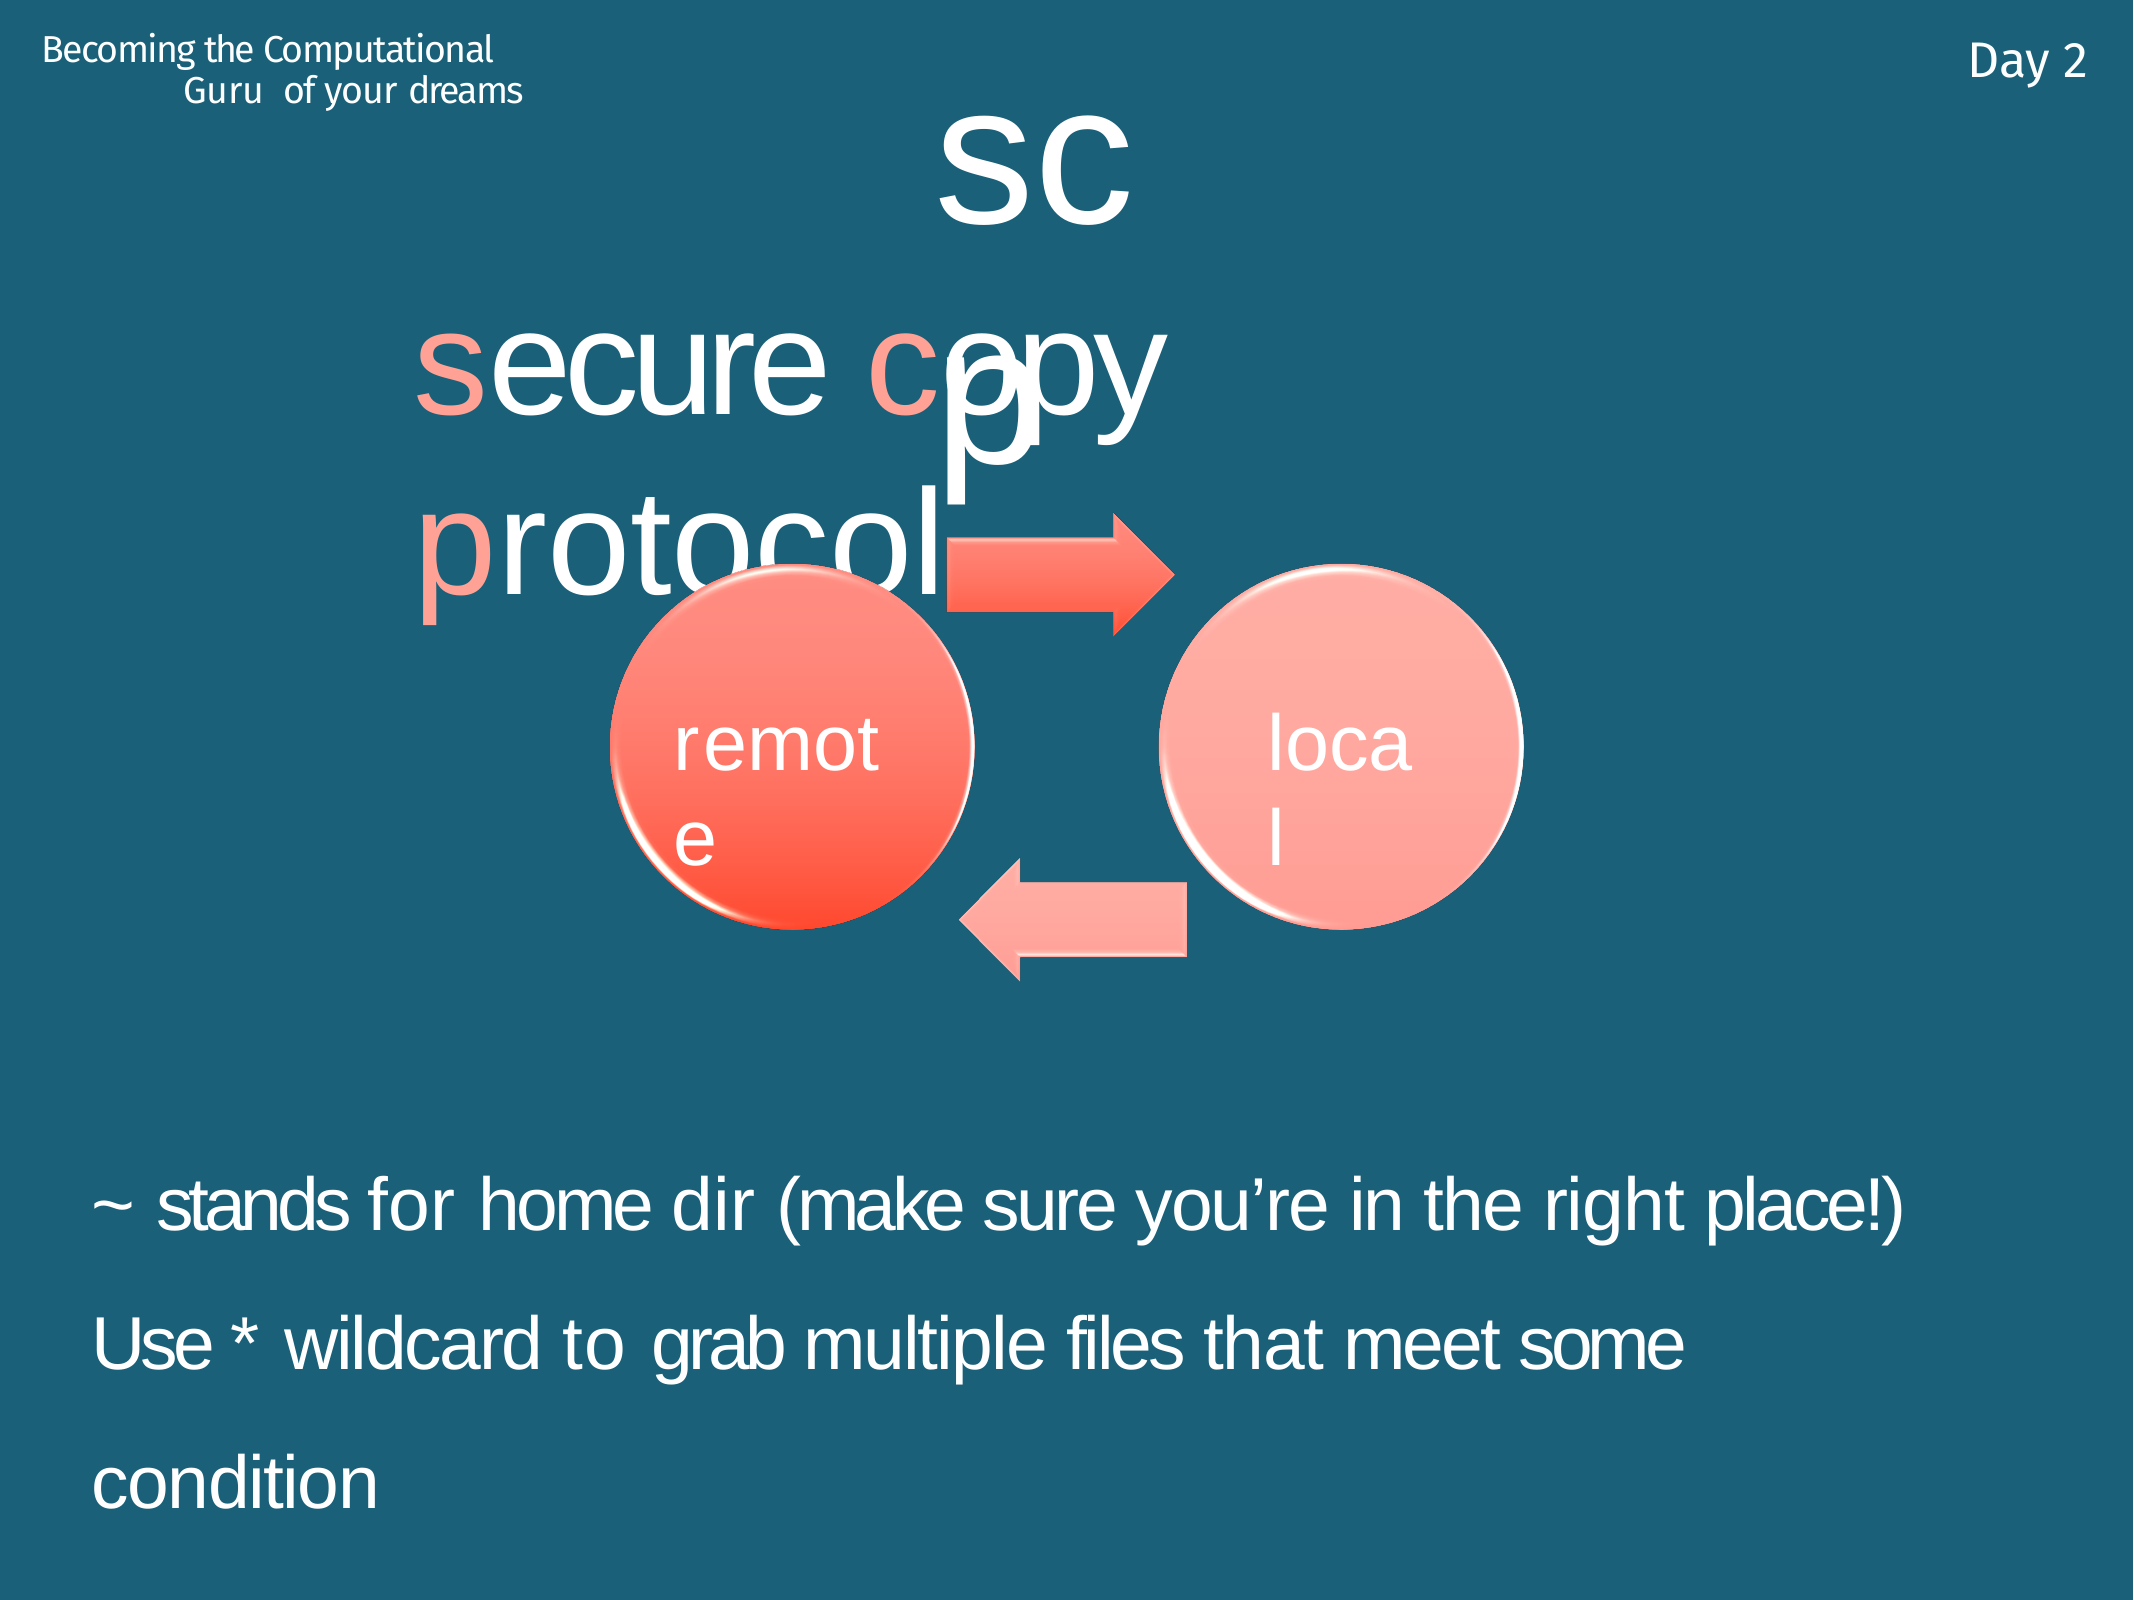

# scp
Becoming the Computational Guru  of your dreams
Day 2
secure copy protocol

remote
local

~ stands for home dir (make sure you’re in the right place!)  Use * wildcard to grab multiple files that meet some condition